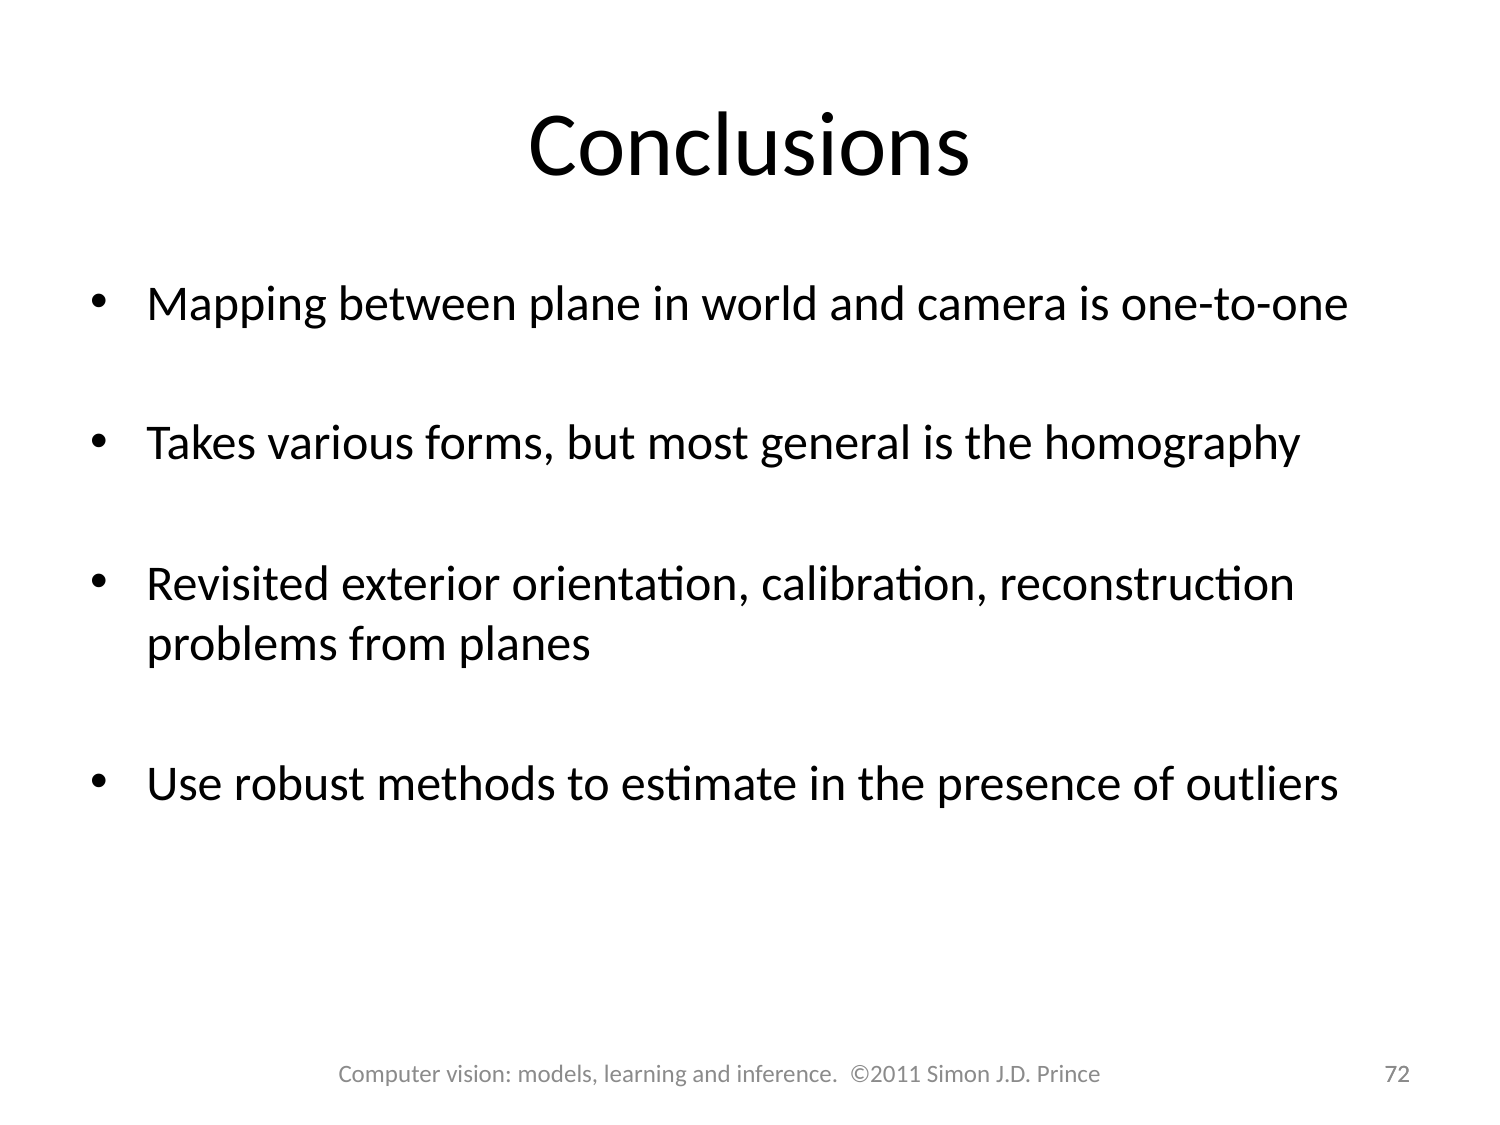

# Conclusions
Mapping between plane in world and camera is one-to-one

Takes various forms, but most general is the homography

Revisited exterior orientation, calibration, reconstruction problems from planes

Use robust methods to estimate in the presence of outliers

Computer vision: models, learning and inference.  ©2011 Simon J.D. Prince
72
72